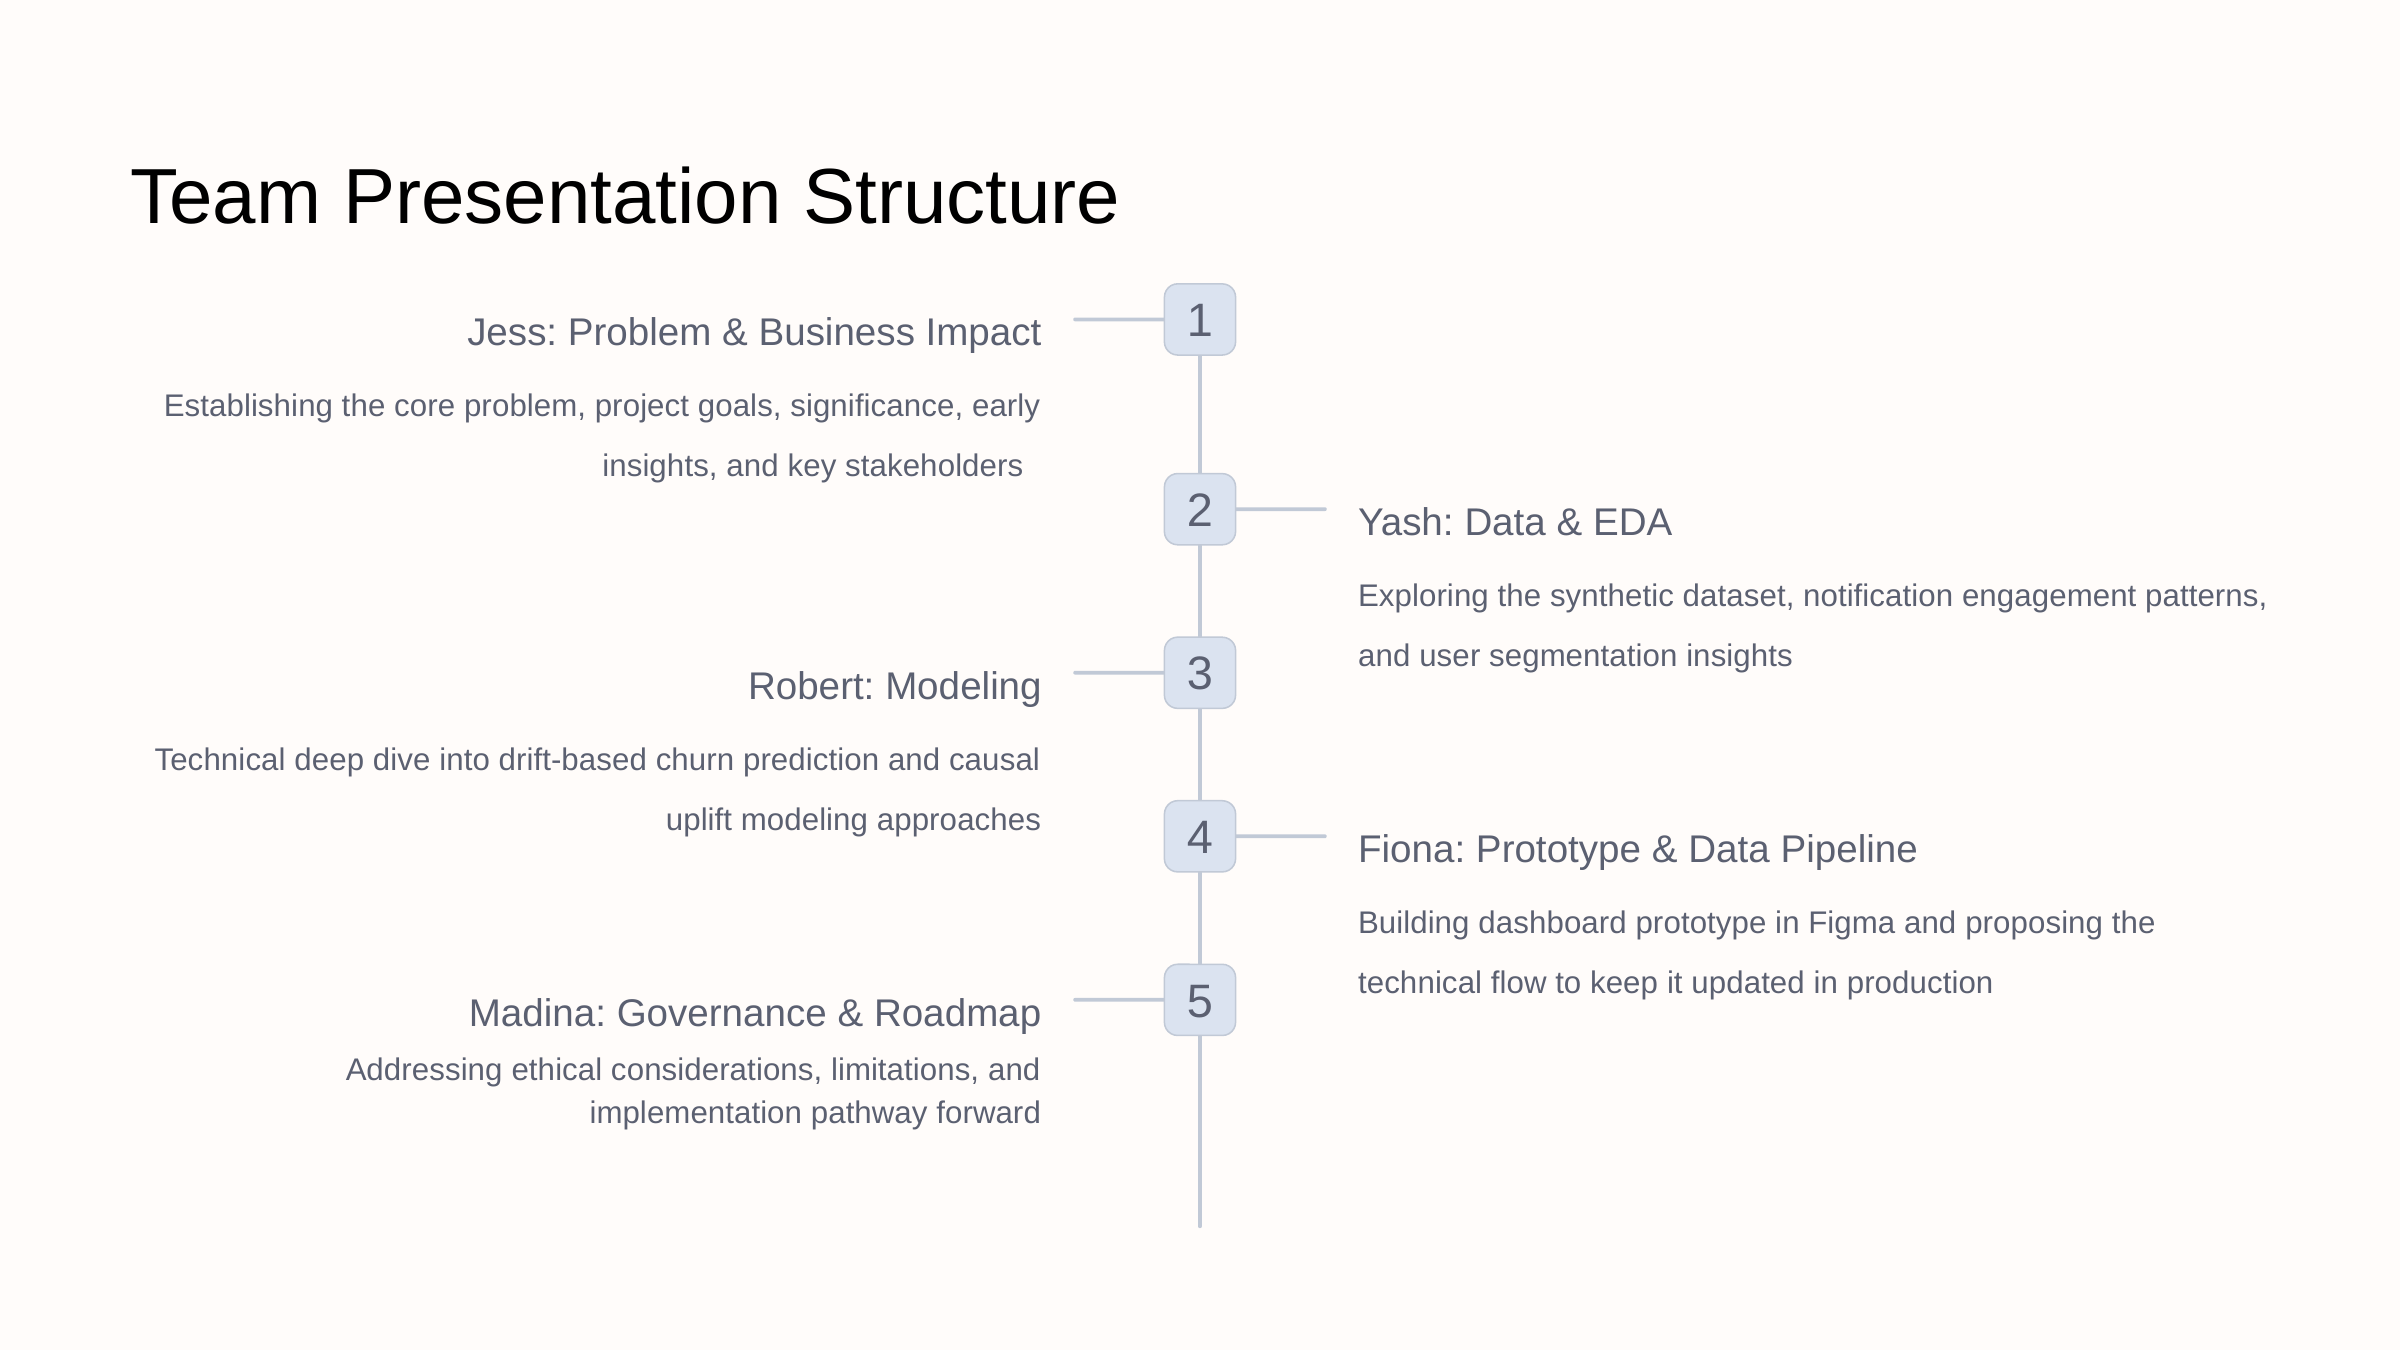

Team Presentation Structure

1
Jess: Problem & Business Impact

Establishing the core problem, project goals, significance, early insights, and key stakeholders

2
Yash: Data & EDA

Exploring the synthetic dataset, notification engagement patterns, and user segmentation insights

3
Robert: Modeling

Technical deep dive into drift-based churn prediction and causal uplift modeling approaches

4
Fiona: Prototype & Data Pipeline

Building dashboard prototype in Figma and proposing the technical flow to keep it updated in production

5
Madina: Governance & Roadmap

Addressing ethical considerations, limitations, and implementation pathway forward